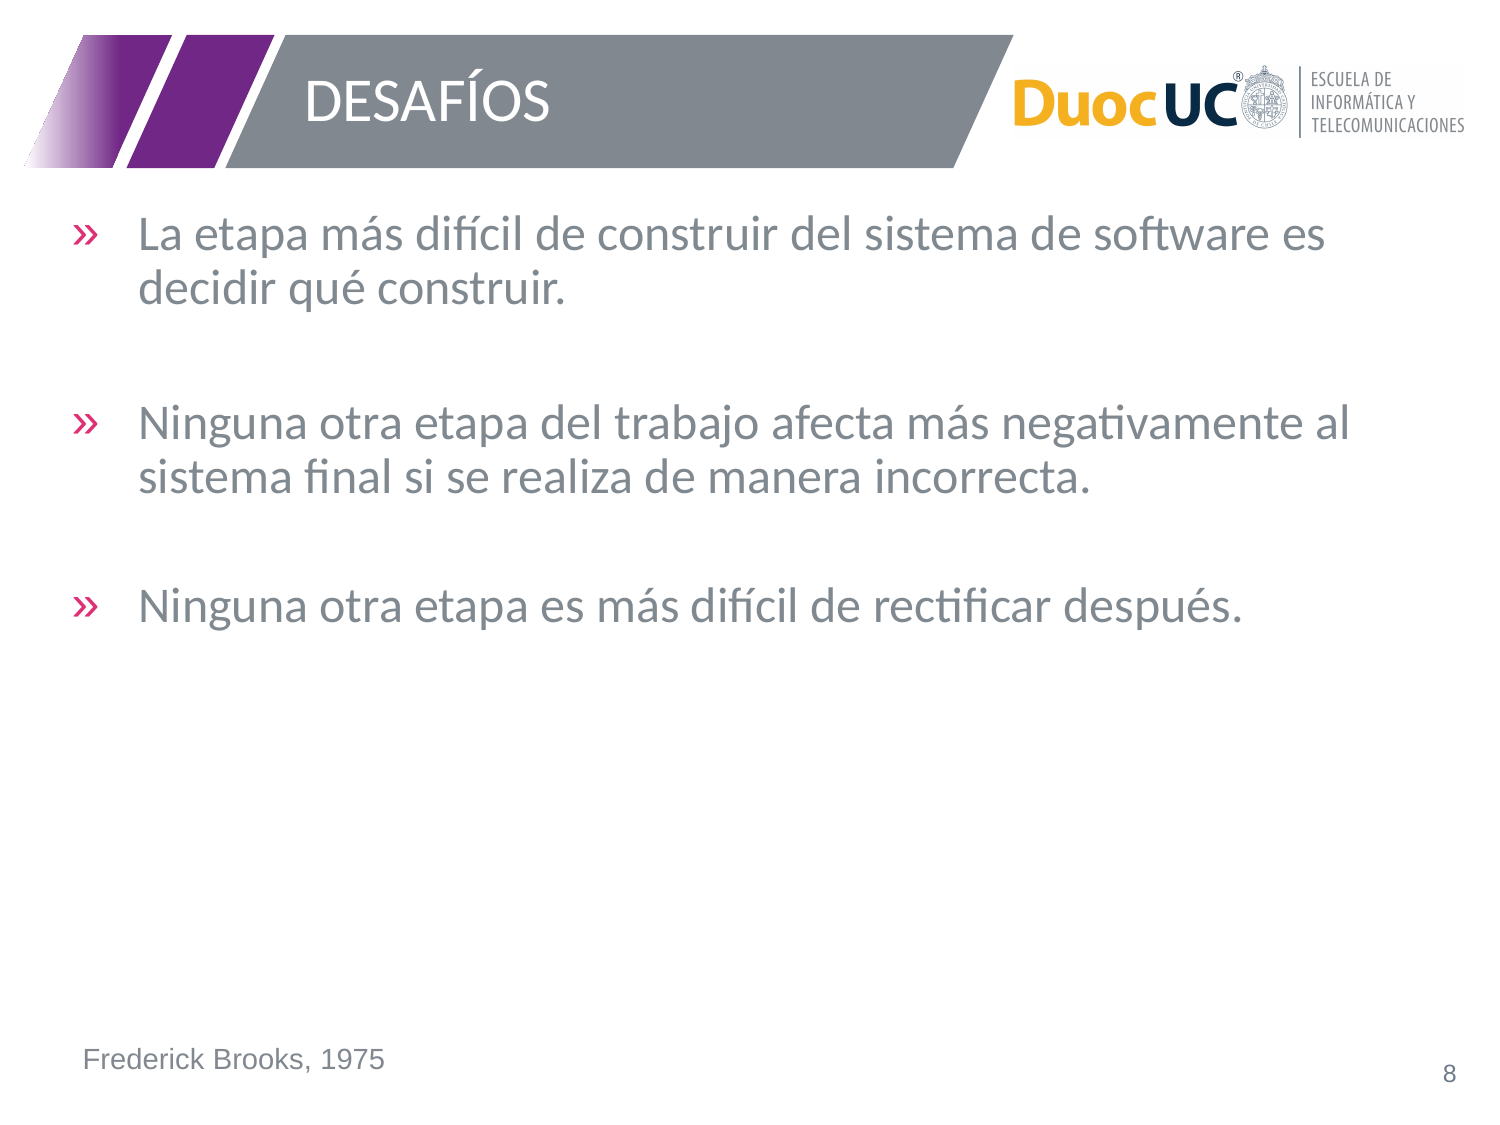

# DESAFÍOS
La etapa más difícil de construir del sistema de software es decidir qué construir.
Ninguna otra etapa del trabajo afecta más negativamente al sistema final si se realiza de manera incorrecta.
Ninguna otra etapa es más difícil de rectificar después.
Frederick Brooks, 1975